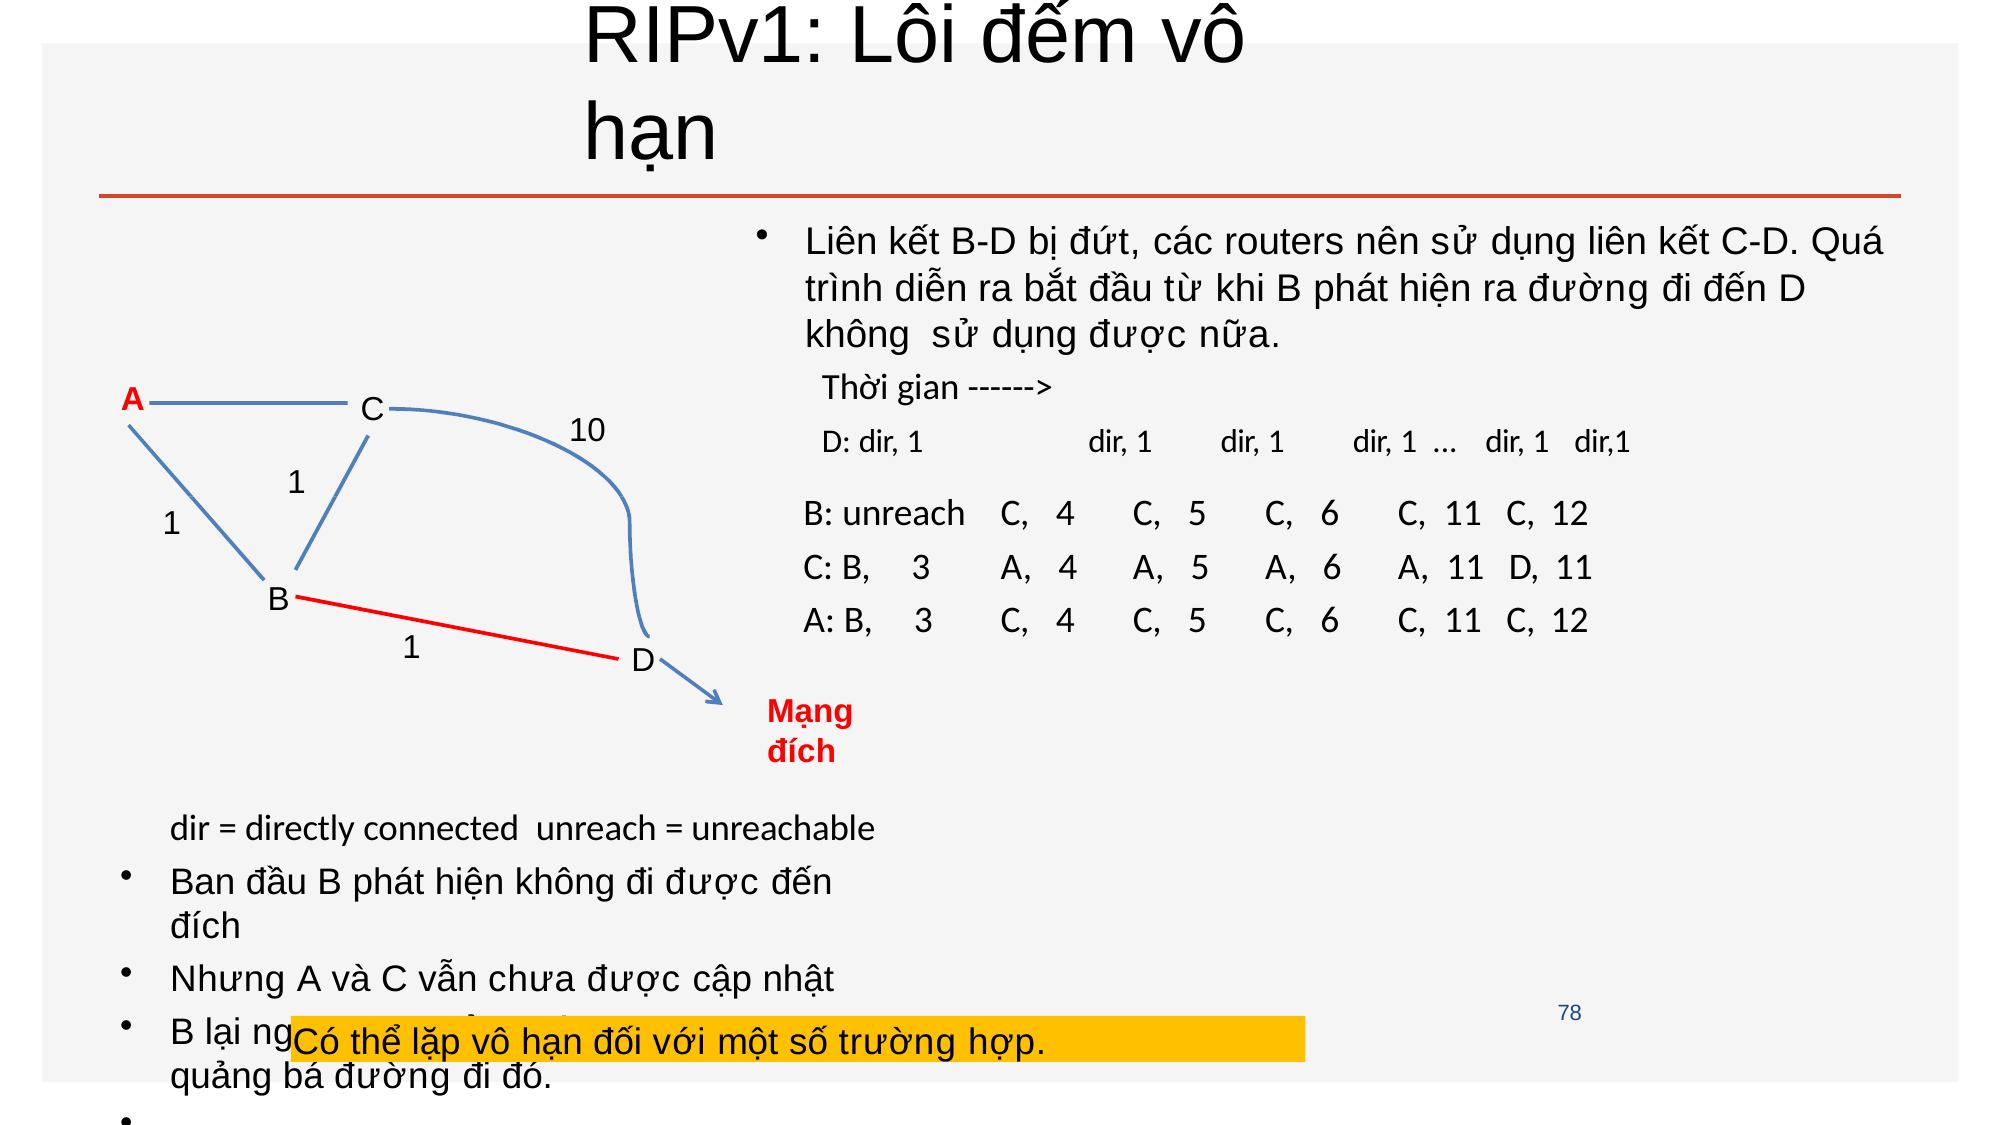

# RIPv1: Lỗi đếm vô hạn
Liên kết B-D bị đứt, các routers nên sử dụng liên kết C-D. Quá  trình diễn ra bắt đầu từ khi B phát hiện ra đường đi đến D không  sử dụng được nữa.
Thời gian ------>
D: dir, 1	dir, 1	dir, 1	dir, 1 ...	dir, 1	dir,1
A
C

10

1
1

B
| B: unreach | C, | 4 | C, | 5 | C, | 6 | C, | 11 | C, | 12 |
| --- | --- | --- | --- | --- | --- | --- | --- | --- | --- | --- |
| C: B, 3 | A, | 4 | A, | 5 | A, | 6 | A, | 11 | D, | 11 |
| A: B, 3 | C, | 4 | C, | 5 | C, | 6 | C, | 11 | C, | 12 |

1
D
Mạng đích
dir = directly connected  unreach = unreachable
Ban đầu B phát hiện không đi được đến đích
Nhưng A và C vẫn chưa được cập nhật
B lại nghĩ là có thể đi đến đích qua C. Và quảng bá đường đi đó.
...
78
Có thể lặp vô hạn đối với một số trường hợp.